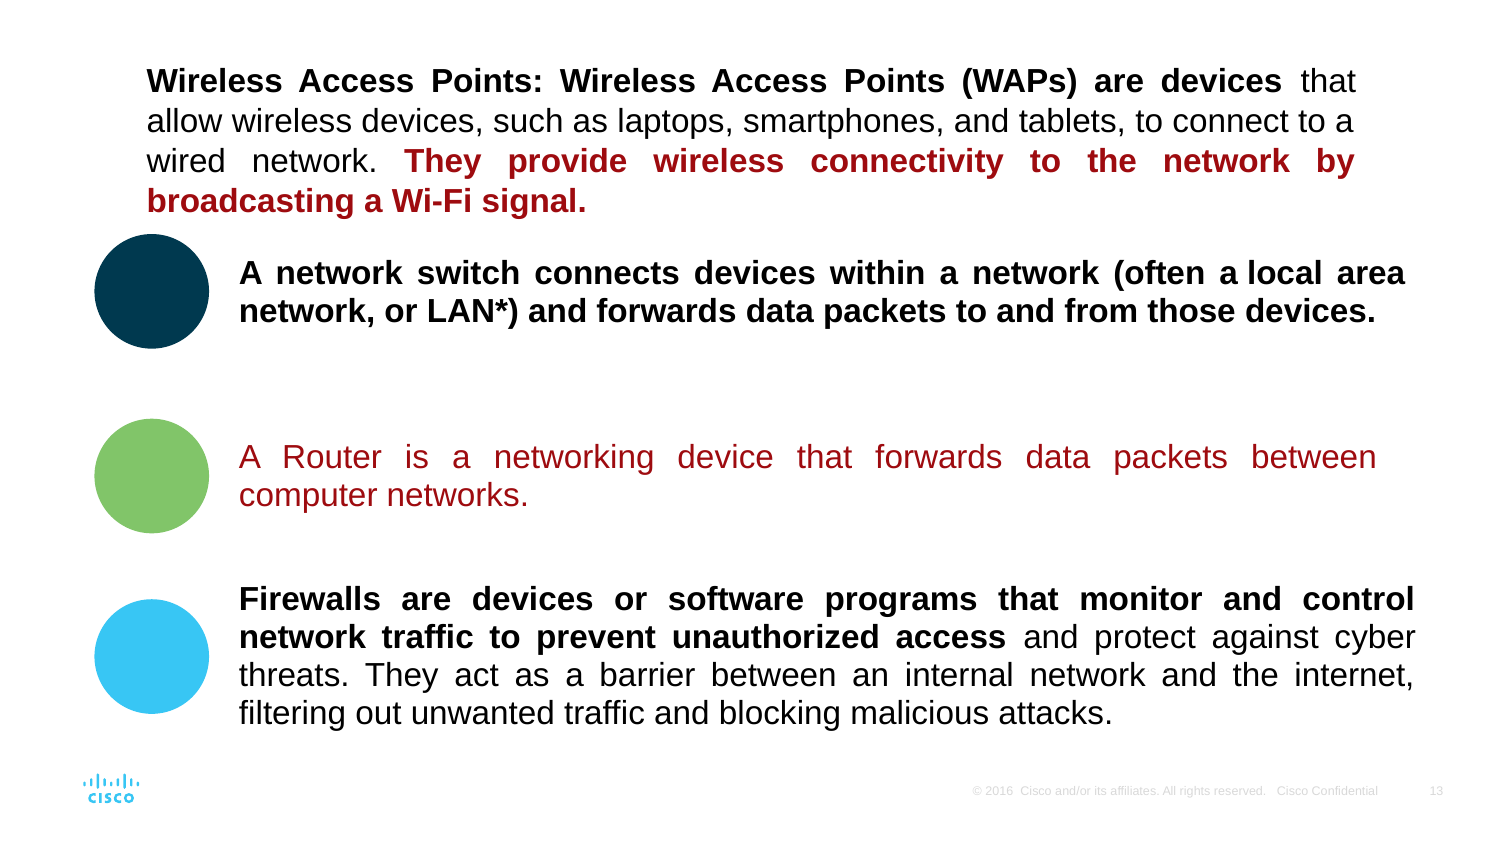

Wireless Access Points: Wireless Access Points (WAPs) are devices that allow wireless devices, such as laptops, smartphones, and tablets, to connect to a wired network. They provide wireless connectivity to the network by broadcasting a Wi-Fi signal.

A network switch connects devices within a network (often a local area network, or LAN*) and forwards data packets to and from those devices.

A Router is a networking device that forwards data packets between computer networks.

Firewalls are devices or software programs that monitor and control network traffic to prevent unauthorized access and protect against cyber threats. They act as a barrier between an internal network and the internet, filtering out unwanted traffic and blocking malicious attacks.